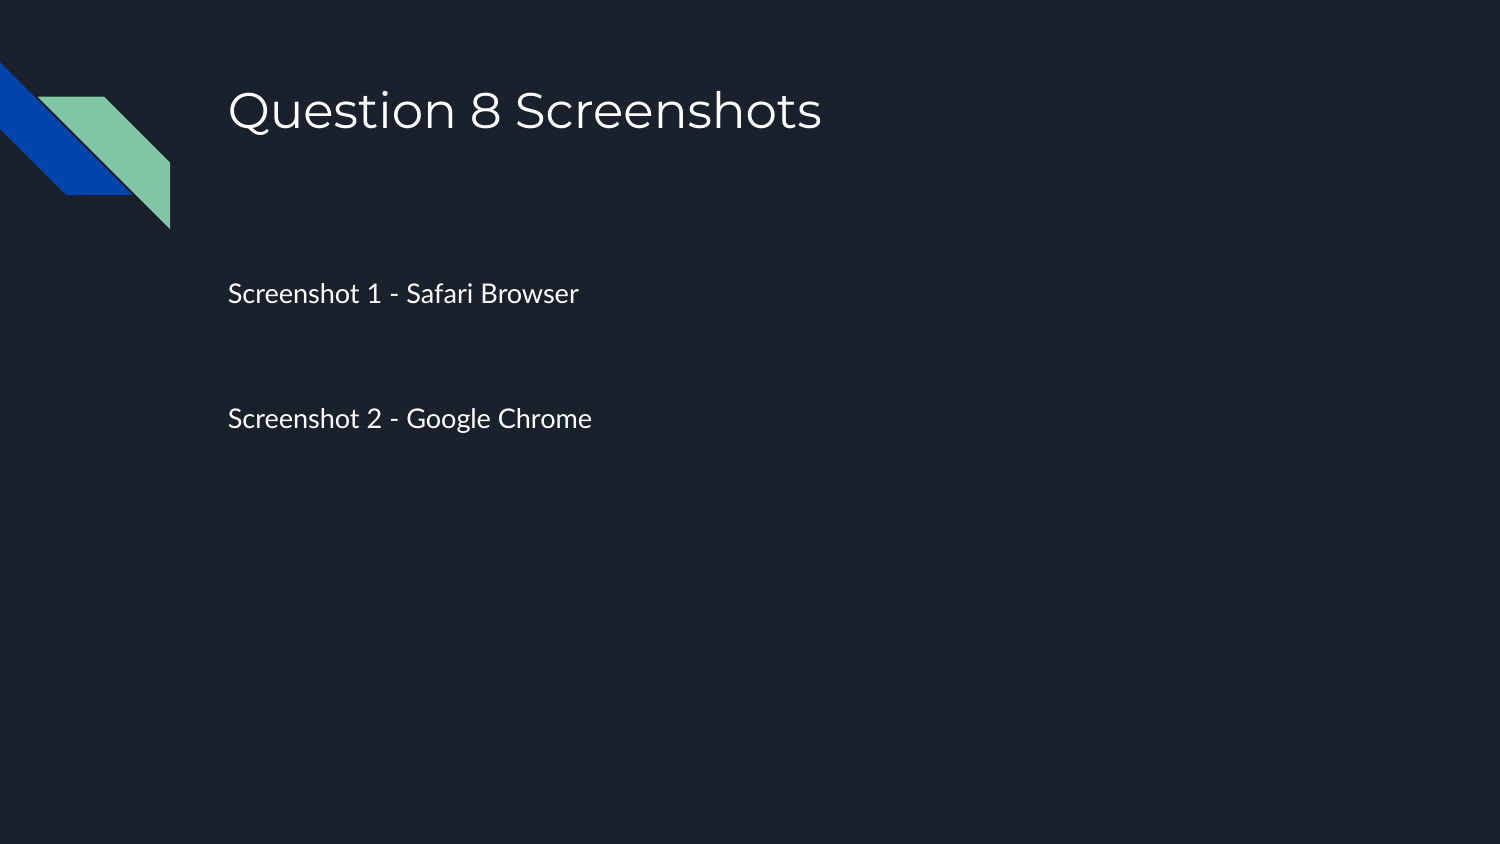

# Question 8 Screenshots
Screenshot 1 - Safari Browser

Screenshot 2 - Google Chrome